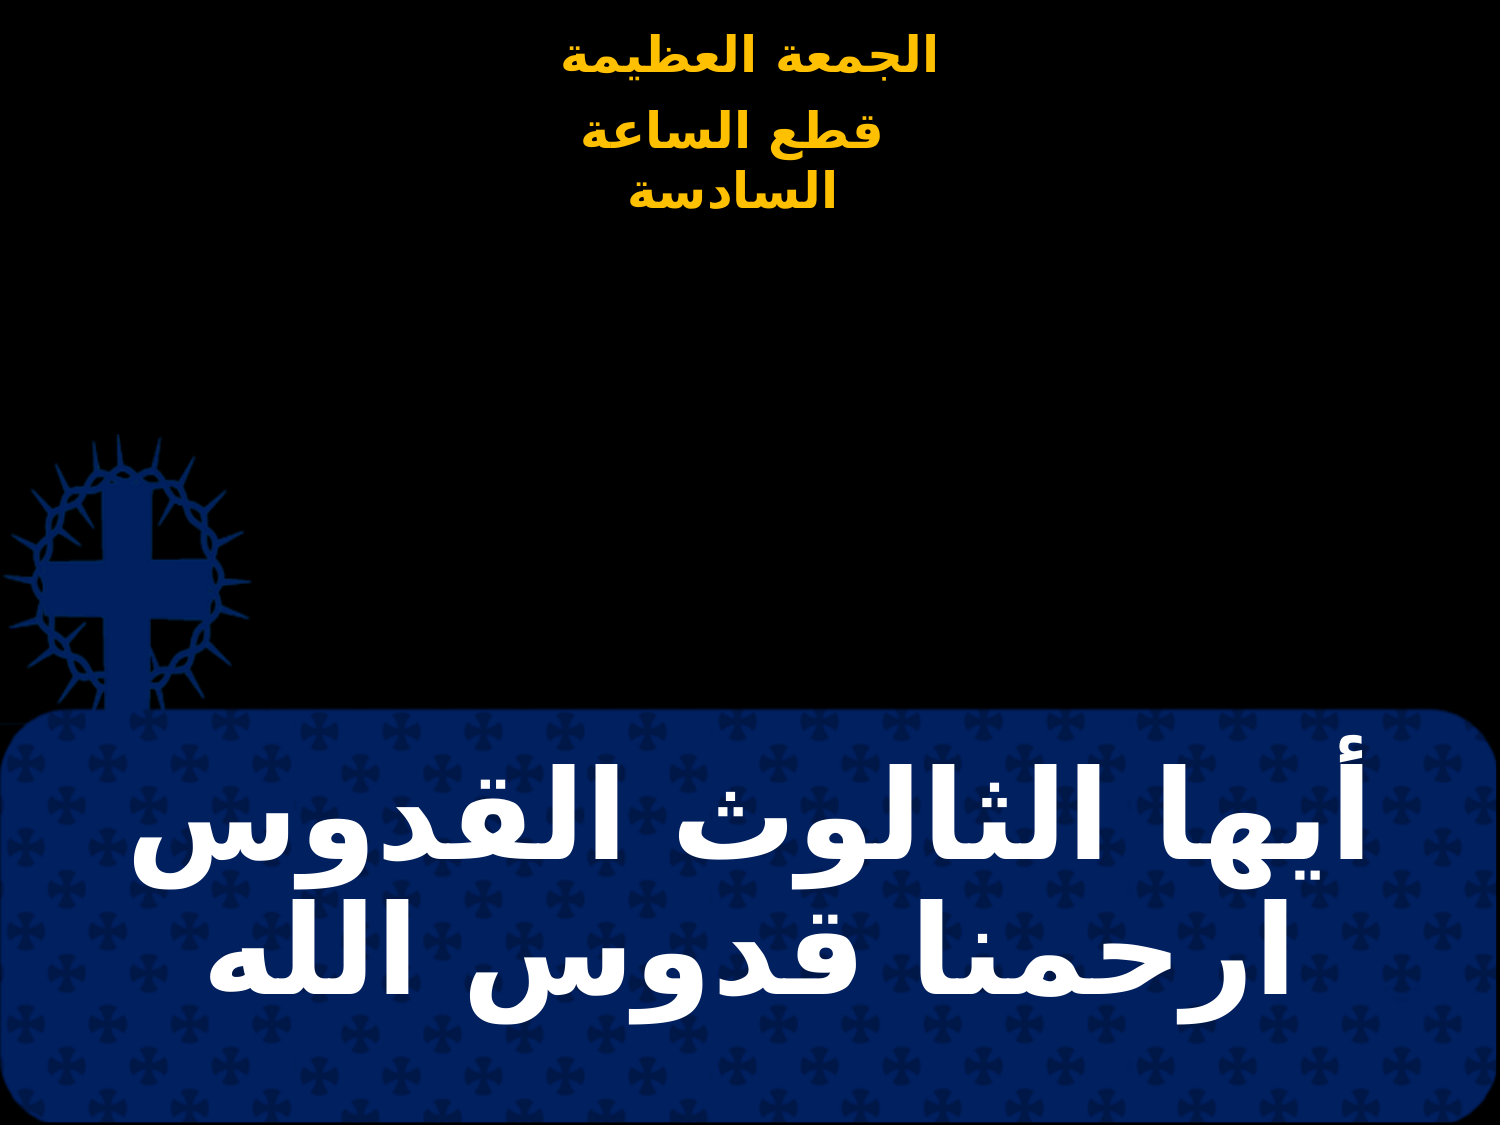

# أيها الثالوث القدوس ارحمنا قدوس الله